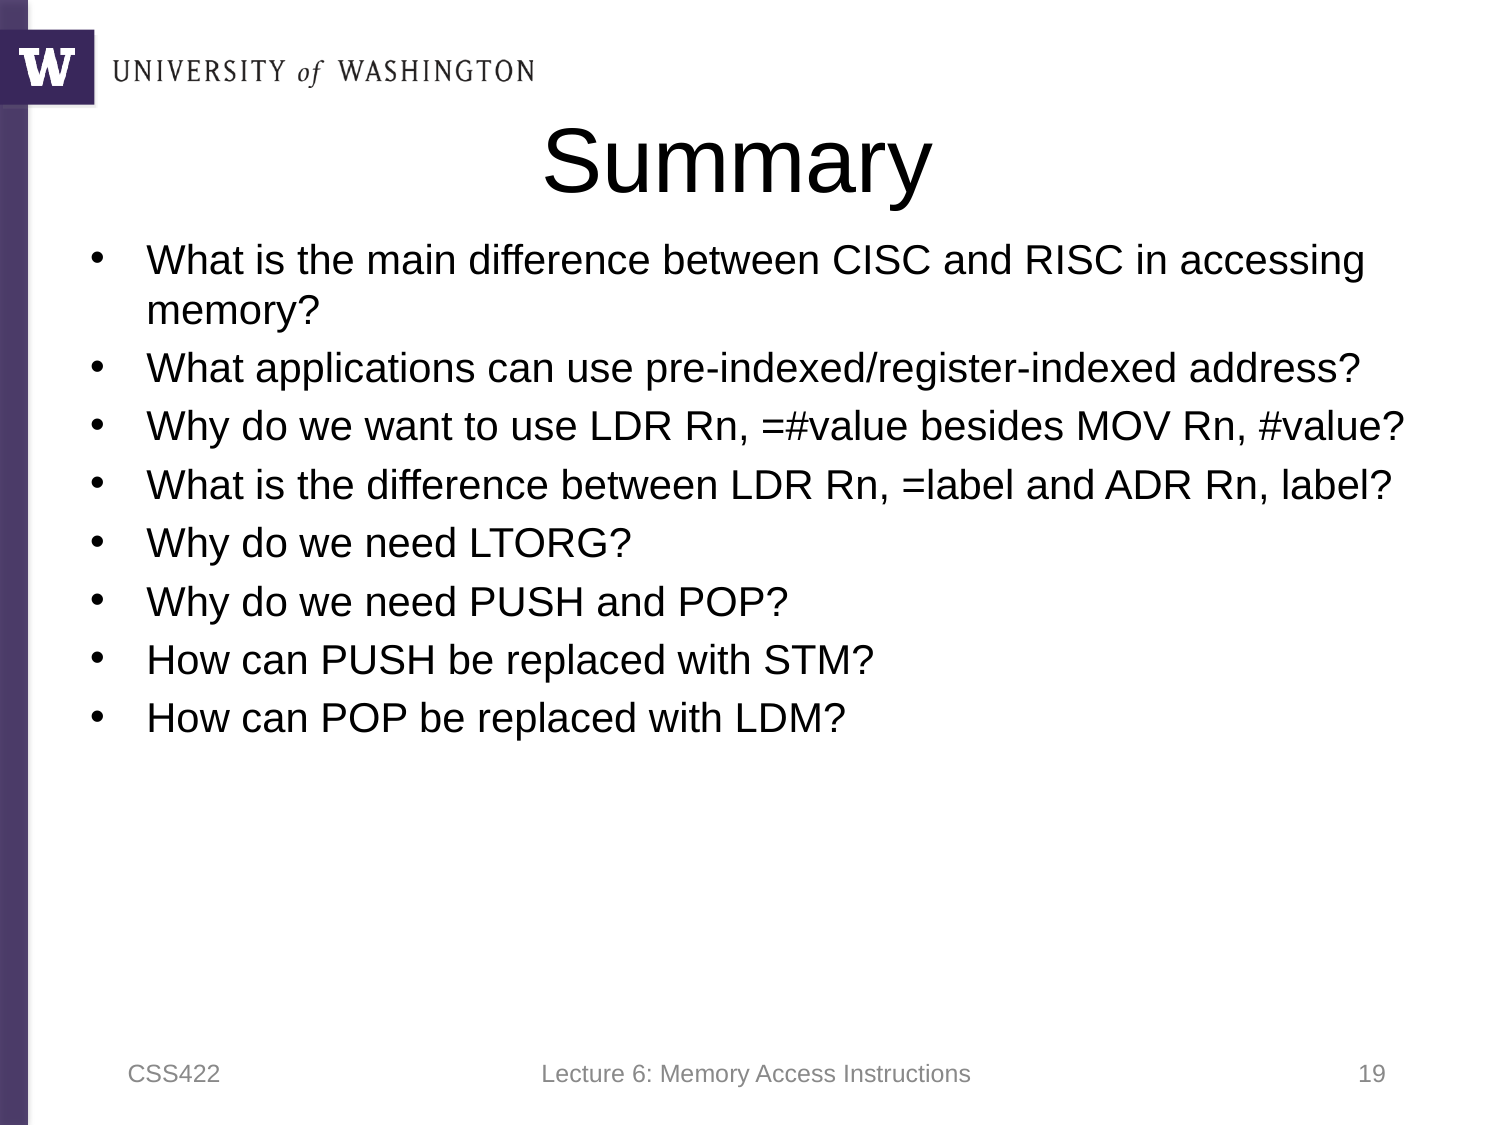

# Summary
What is the main difference between CISC and RISC in accessing memory?
What applications can use pre-indexed/register-indexed address?
Why do we want to use LDR Rn, =#value besides MOV Rn, #value?
What is the difference between LDR Rn, =label and ADR Rn, label?
Why do we need LTORG?
Why do we need PUSH and POP?
How can PUSH be replaced with STM?
How can POP be replaced with LDM?

CSS422
Lecture 6: Memory Access Instructions
19